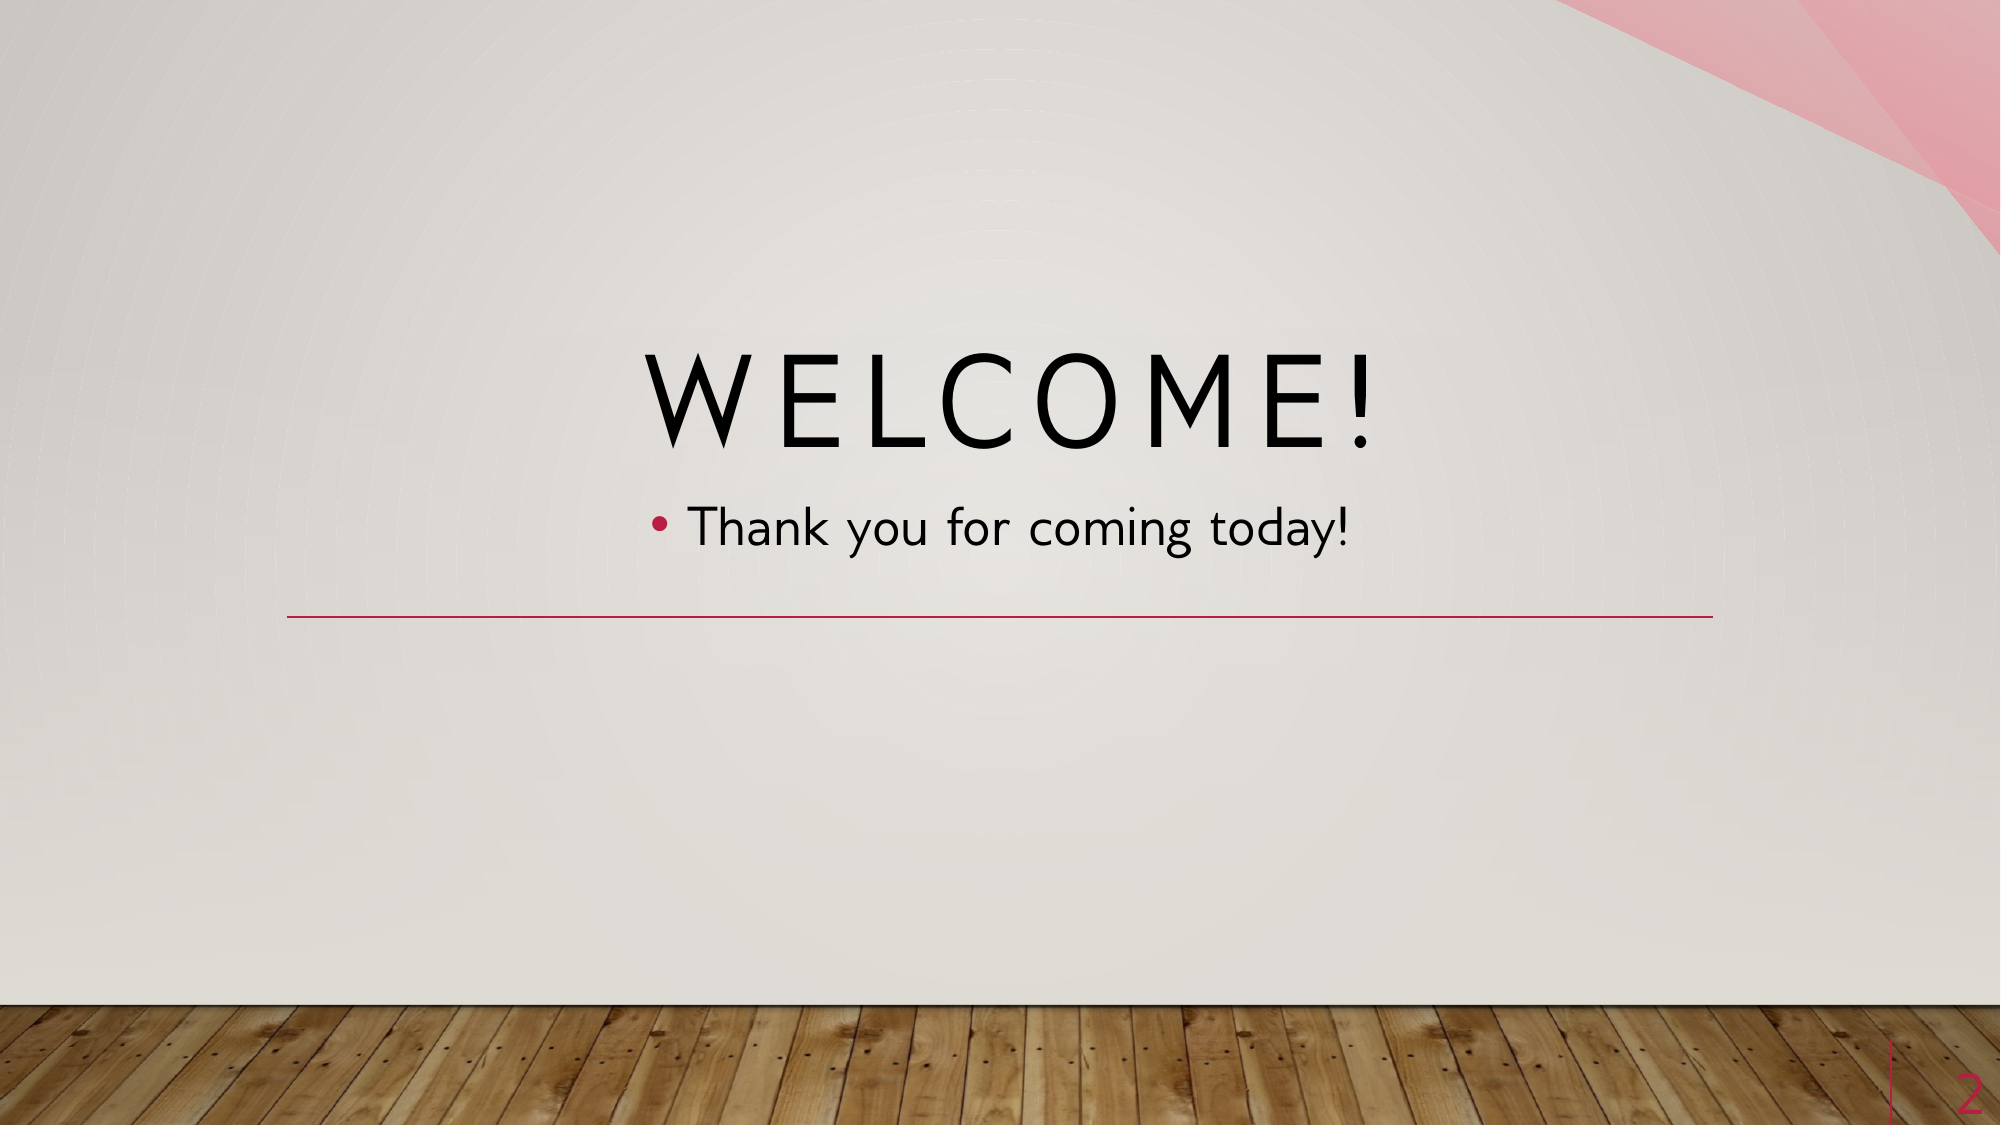

# WELCOME!
Thank you for coming today!
2